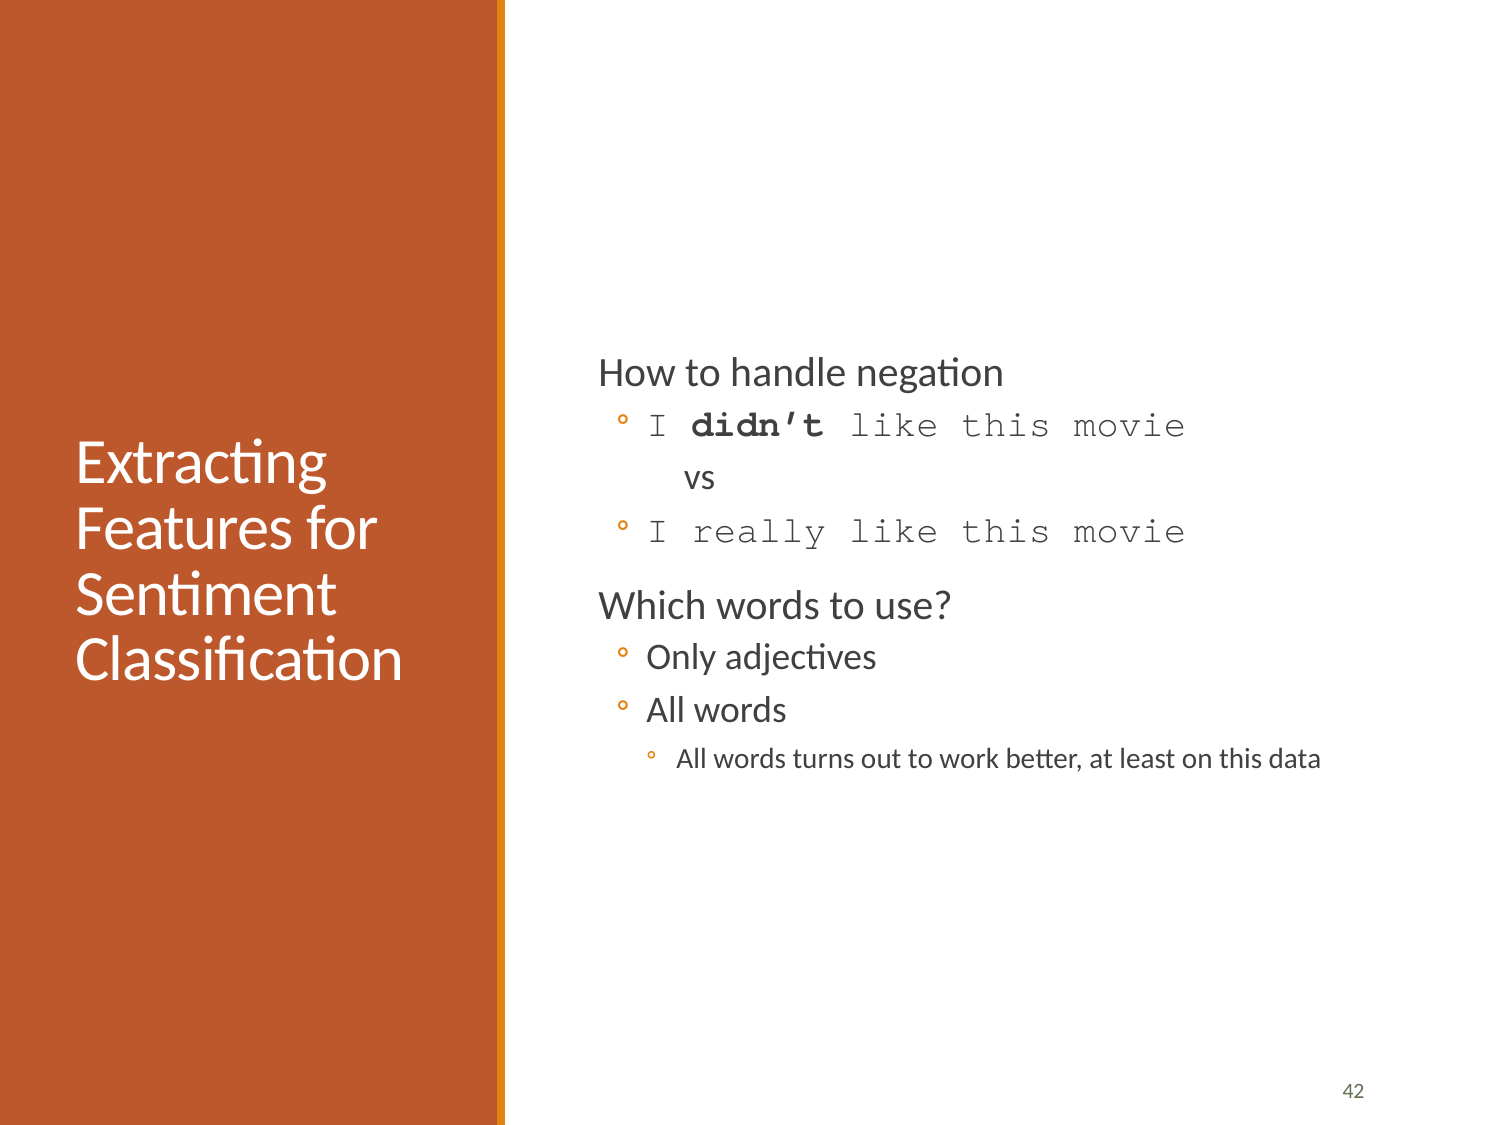

# Extracting Features for Sentiment Classification
How to handle negation
I didn’t like this movie
   vs
I really like this movie
Which words to use?
Only adjectives
All words
All words turns out to work better, at least on this data
42